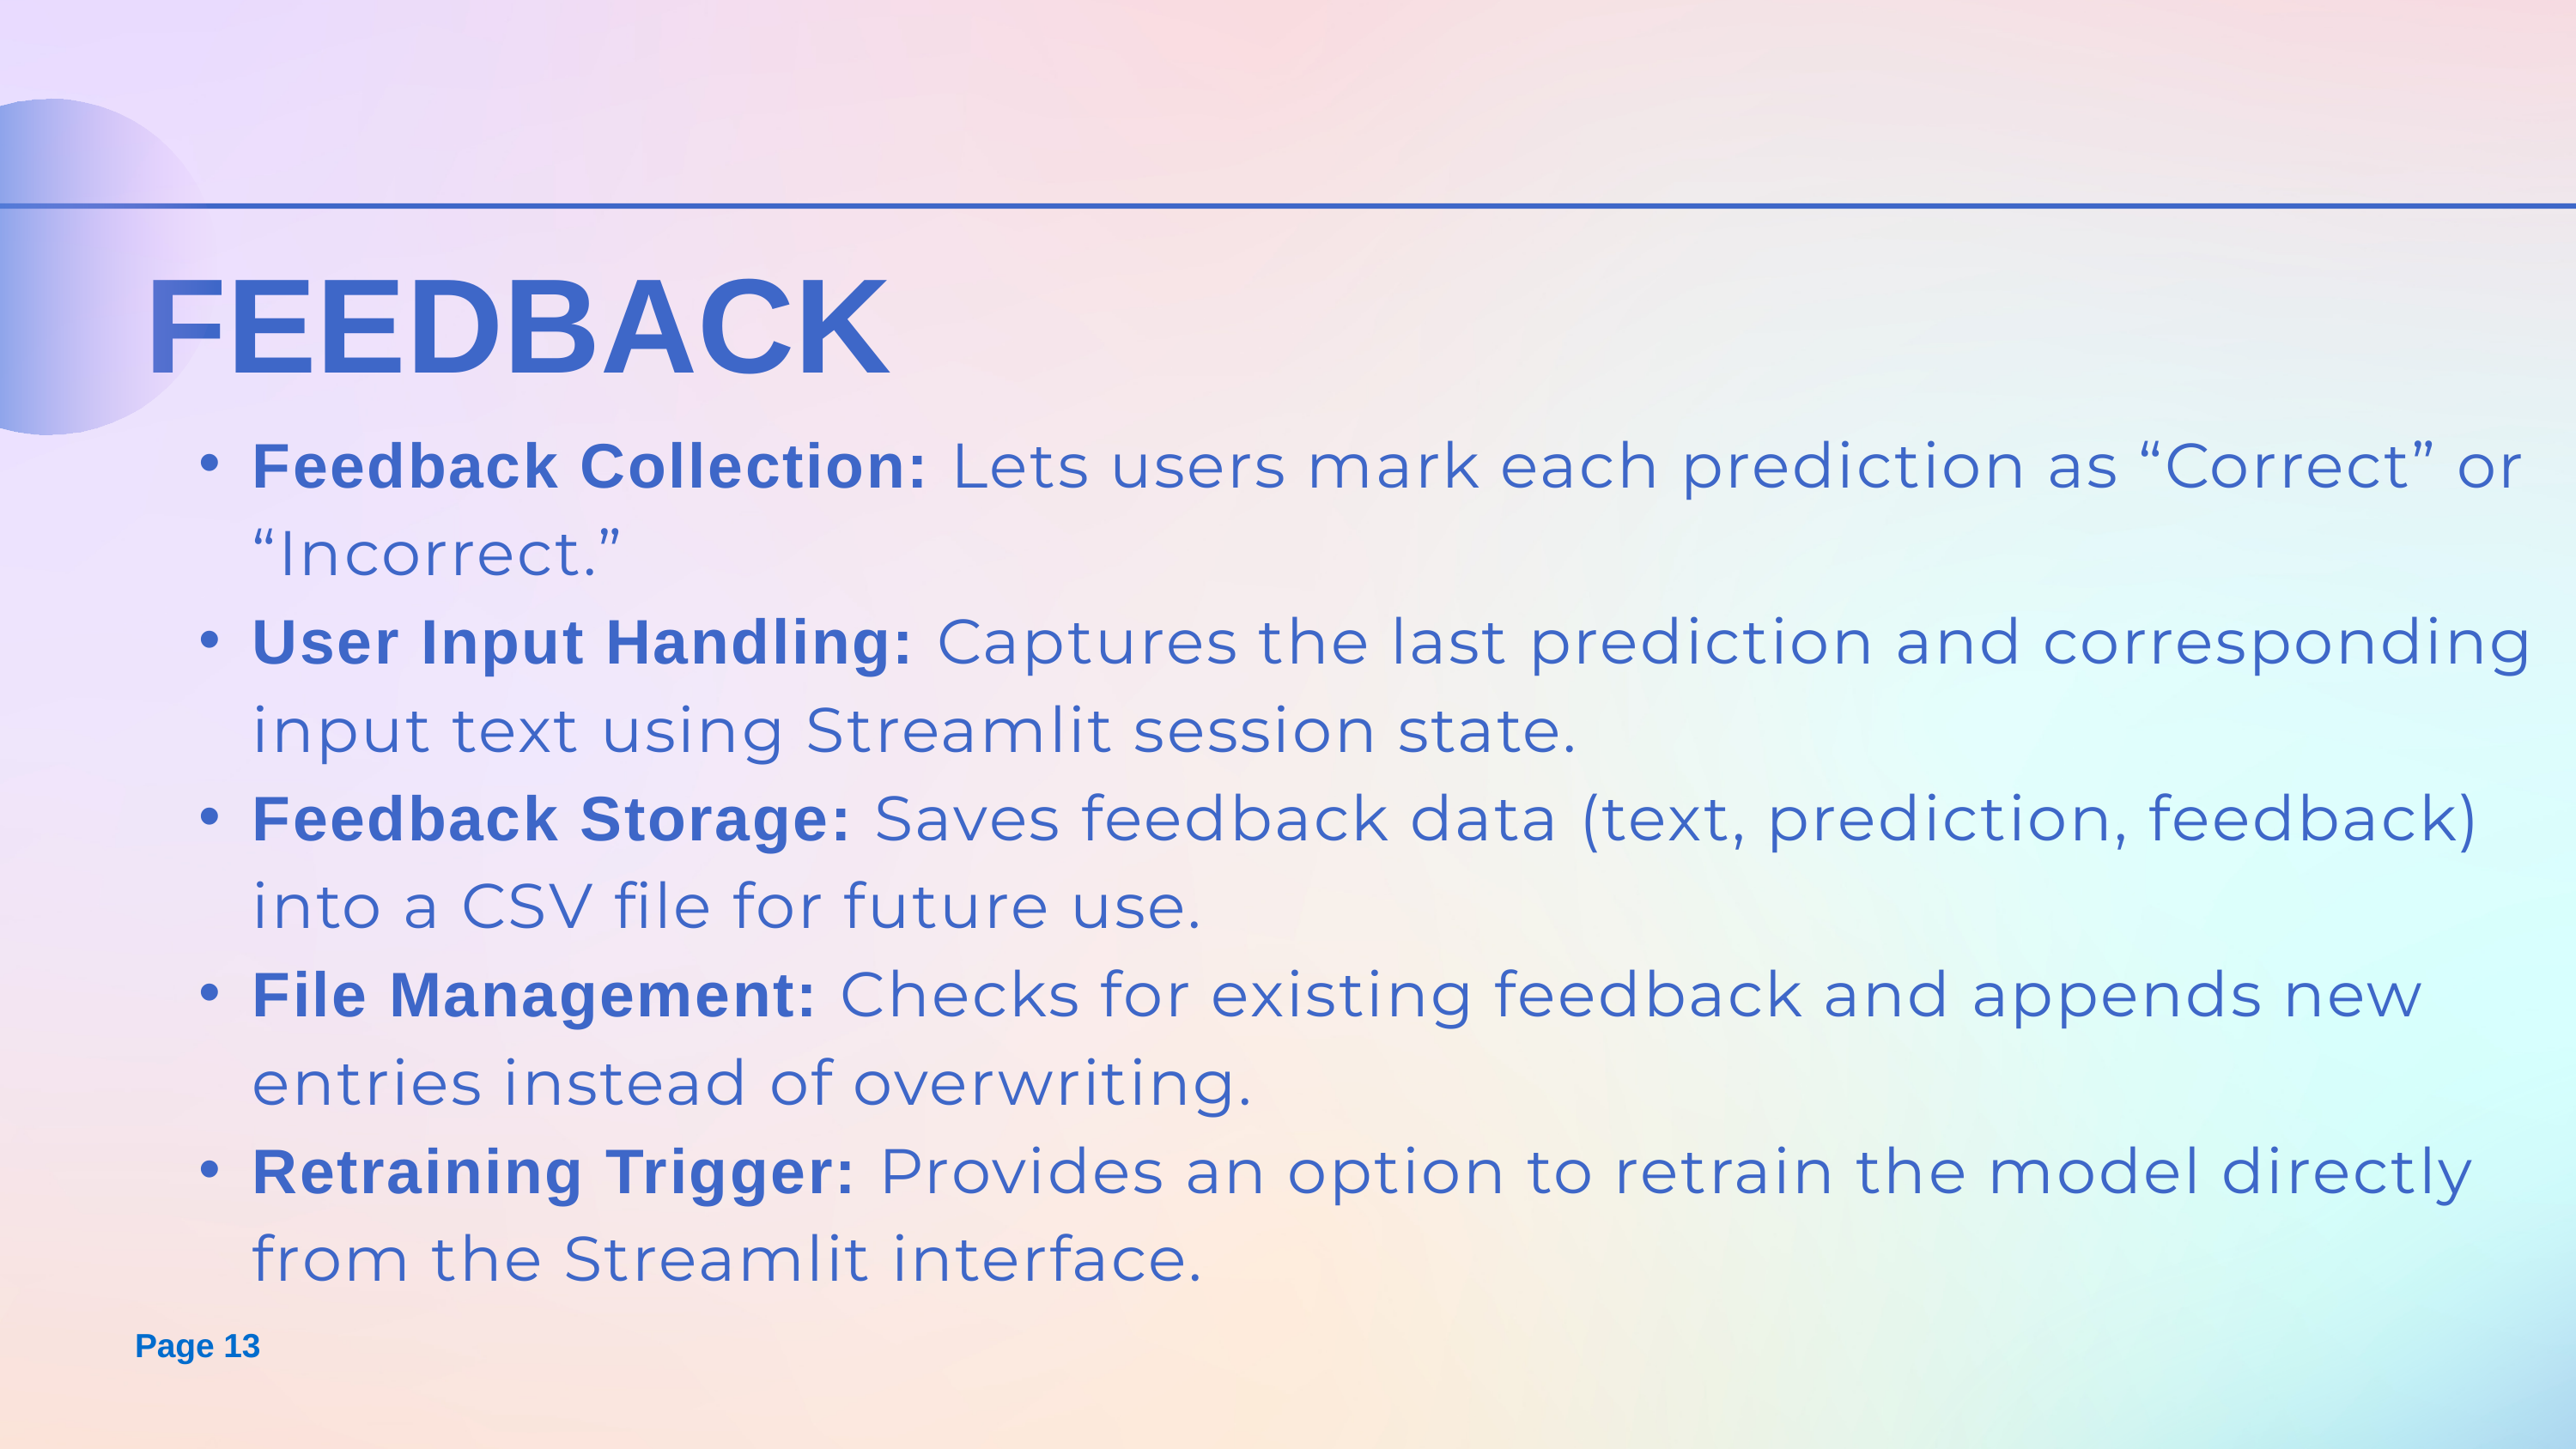

FEEDBACK
Feedback Collection: Lets users mark each prediction as “Correct” or “Incorrect.”
User Input Handling: Captures the last prediction and corresponding input text using Streamlit session state.
Feedback Storage: Saves feedback data (text, prediction, feedback) into a CSV file for future use.
File Management: Checks for existing feedback and appends new entries instead of overwriting.
Retraining Trigger: Provides an option to retrain the model directly from the Streamlit interface.

Page 13